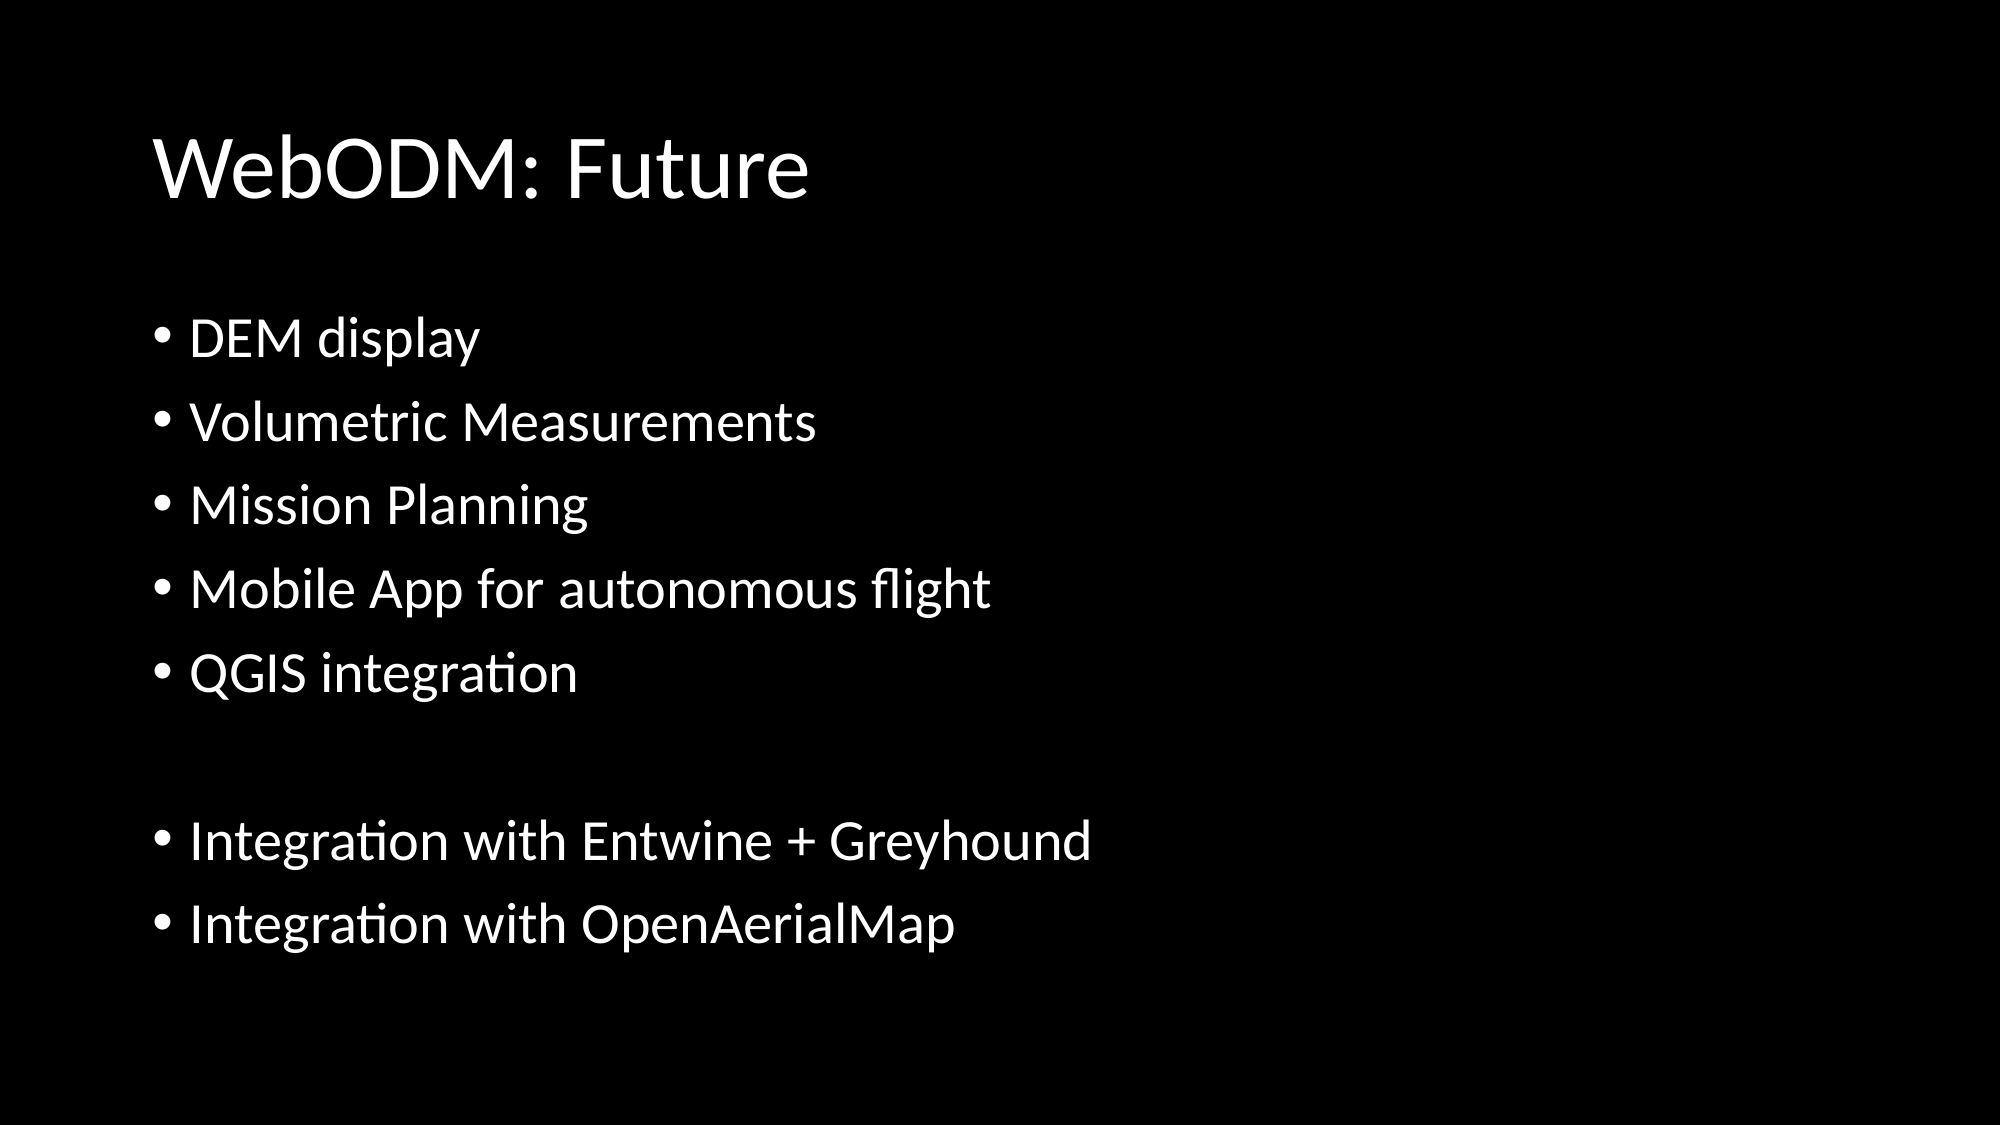

# WebODM: Future
DEM display
Volumetric Measurements
Mission Planning
Mobile App for autonomous flight
QGIS integration

Integration with Entwine + Greyhound
Integration with OpenAerialMap